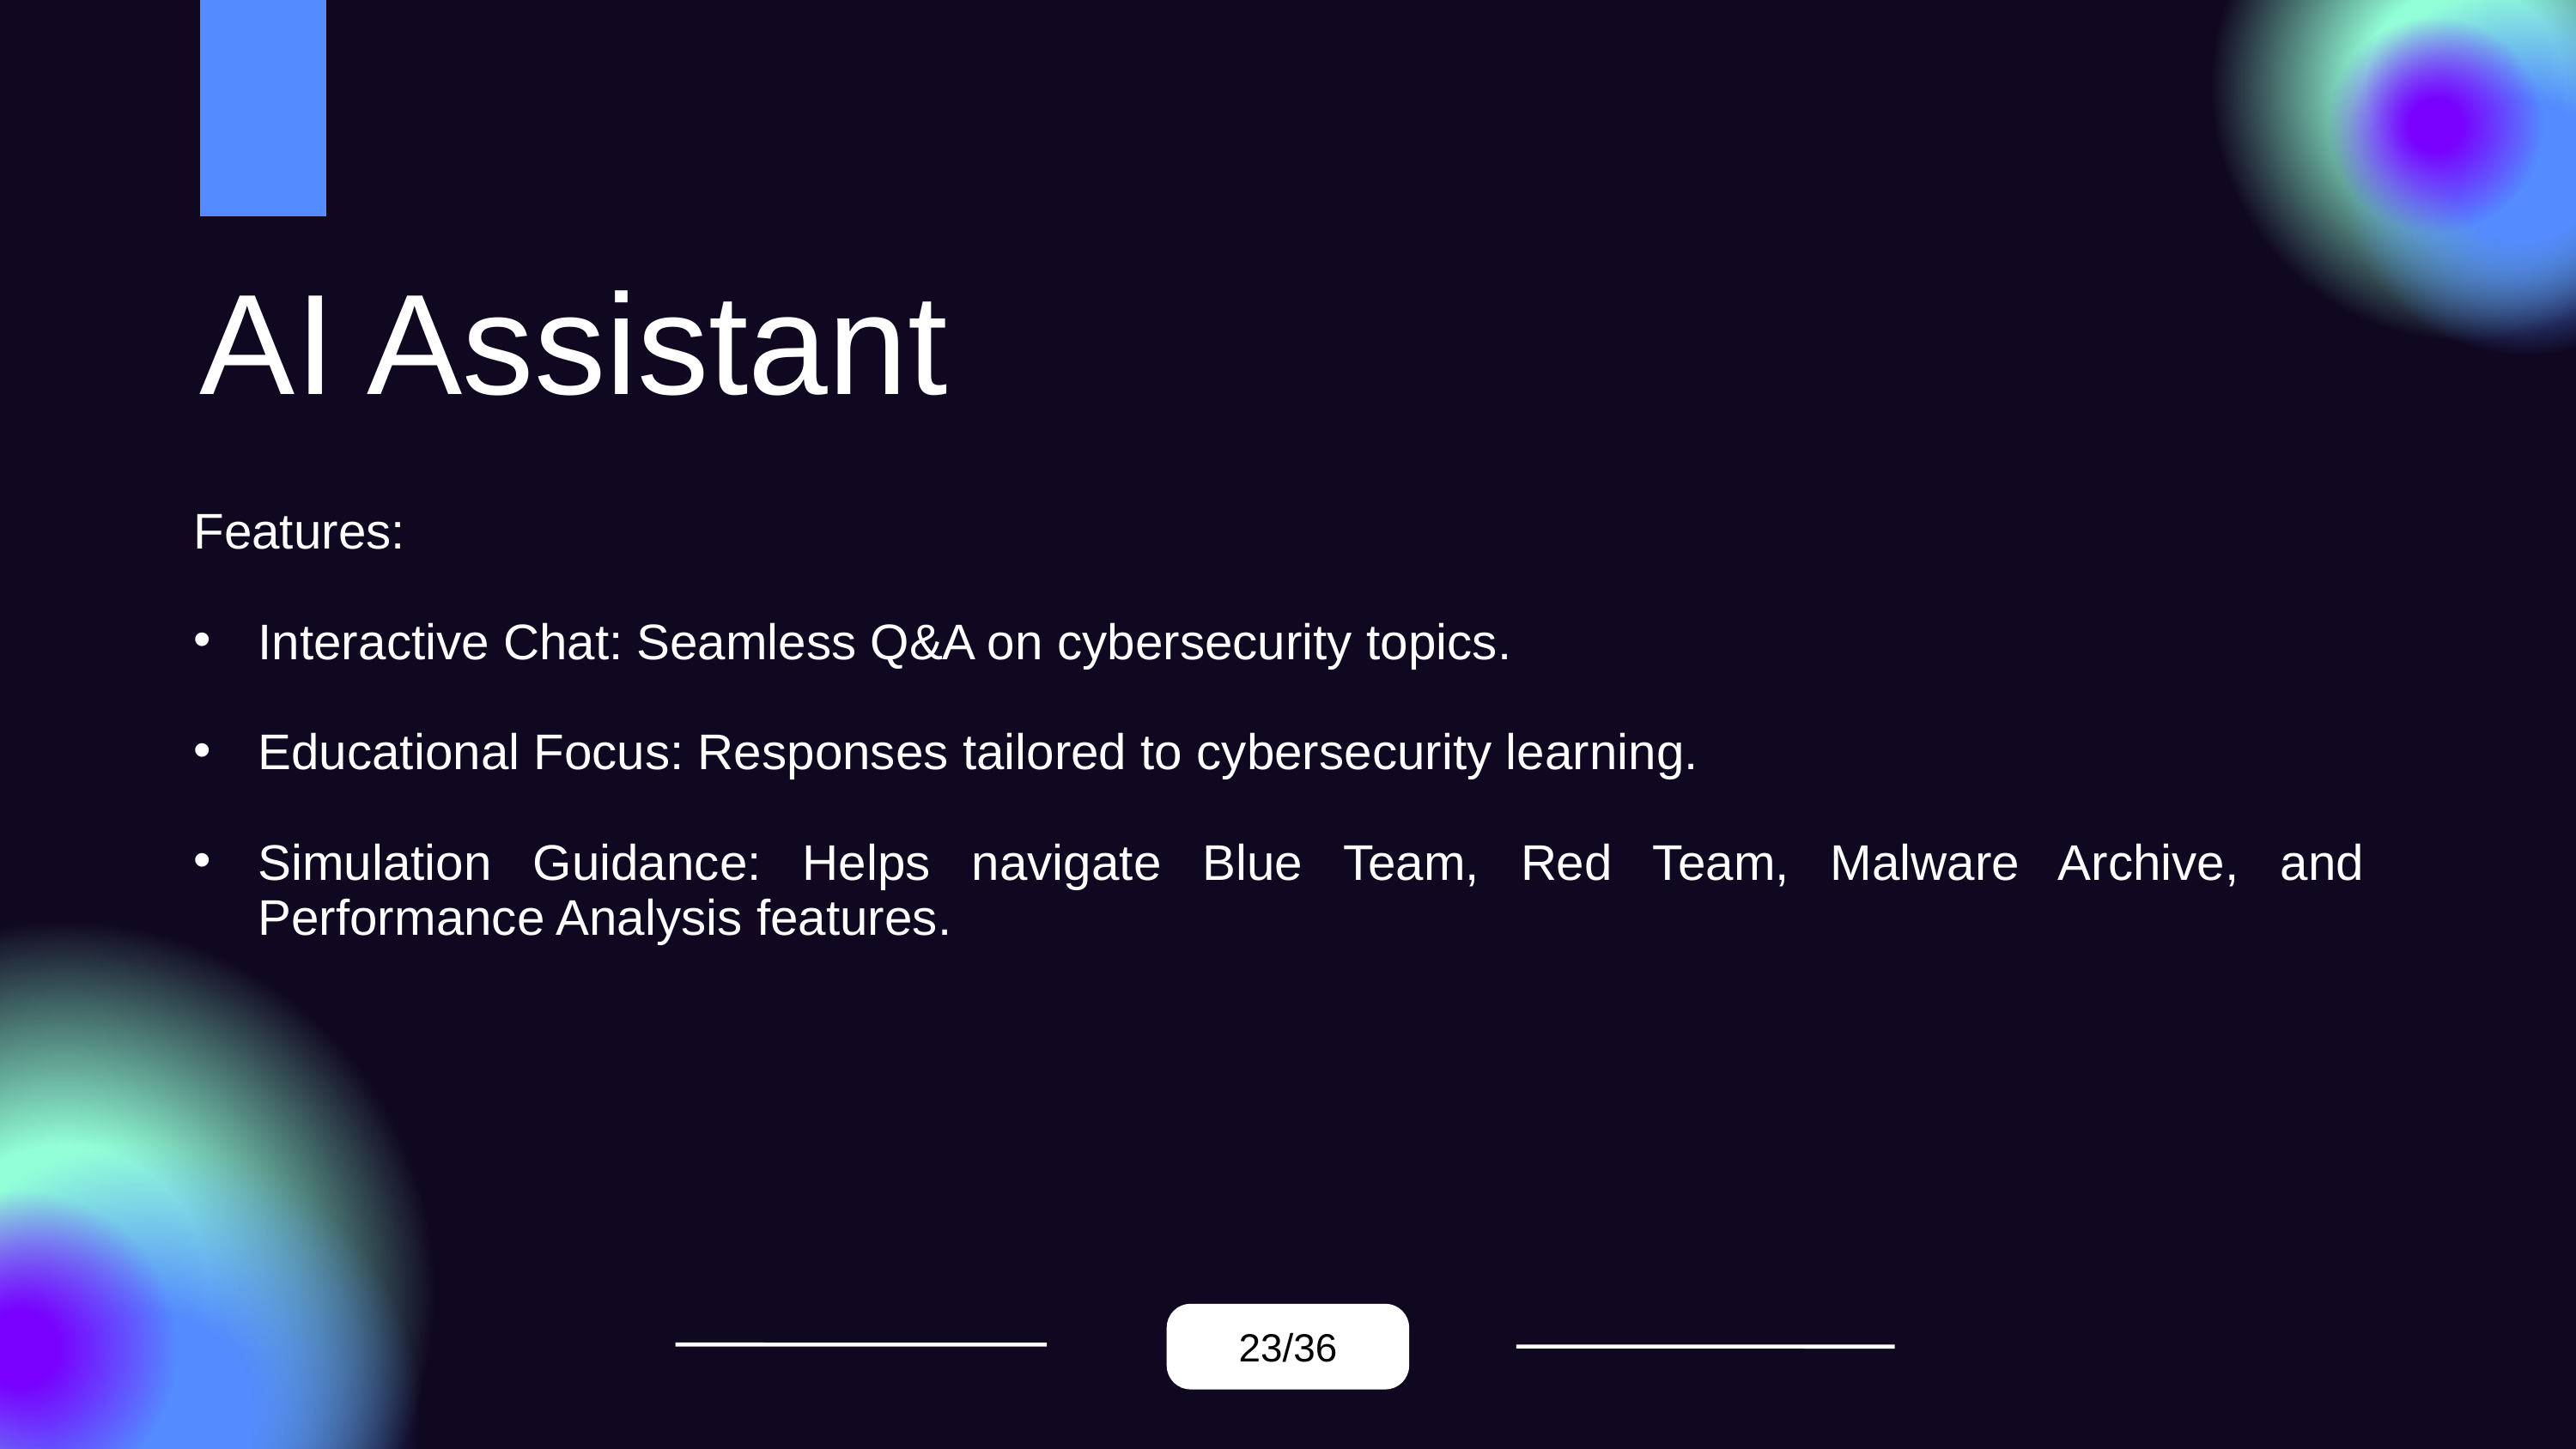

AI Assistant
Features:

Interactive Chat: Seamless Q&A on cybersecurity topics.

Educational Focus: Responses tailored to cybersecurity learning.

Simulation Guidance: Helps navigate Blue Team, Red Team, Malware Archive, and Performance Analysis features.

23/36